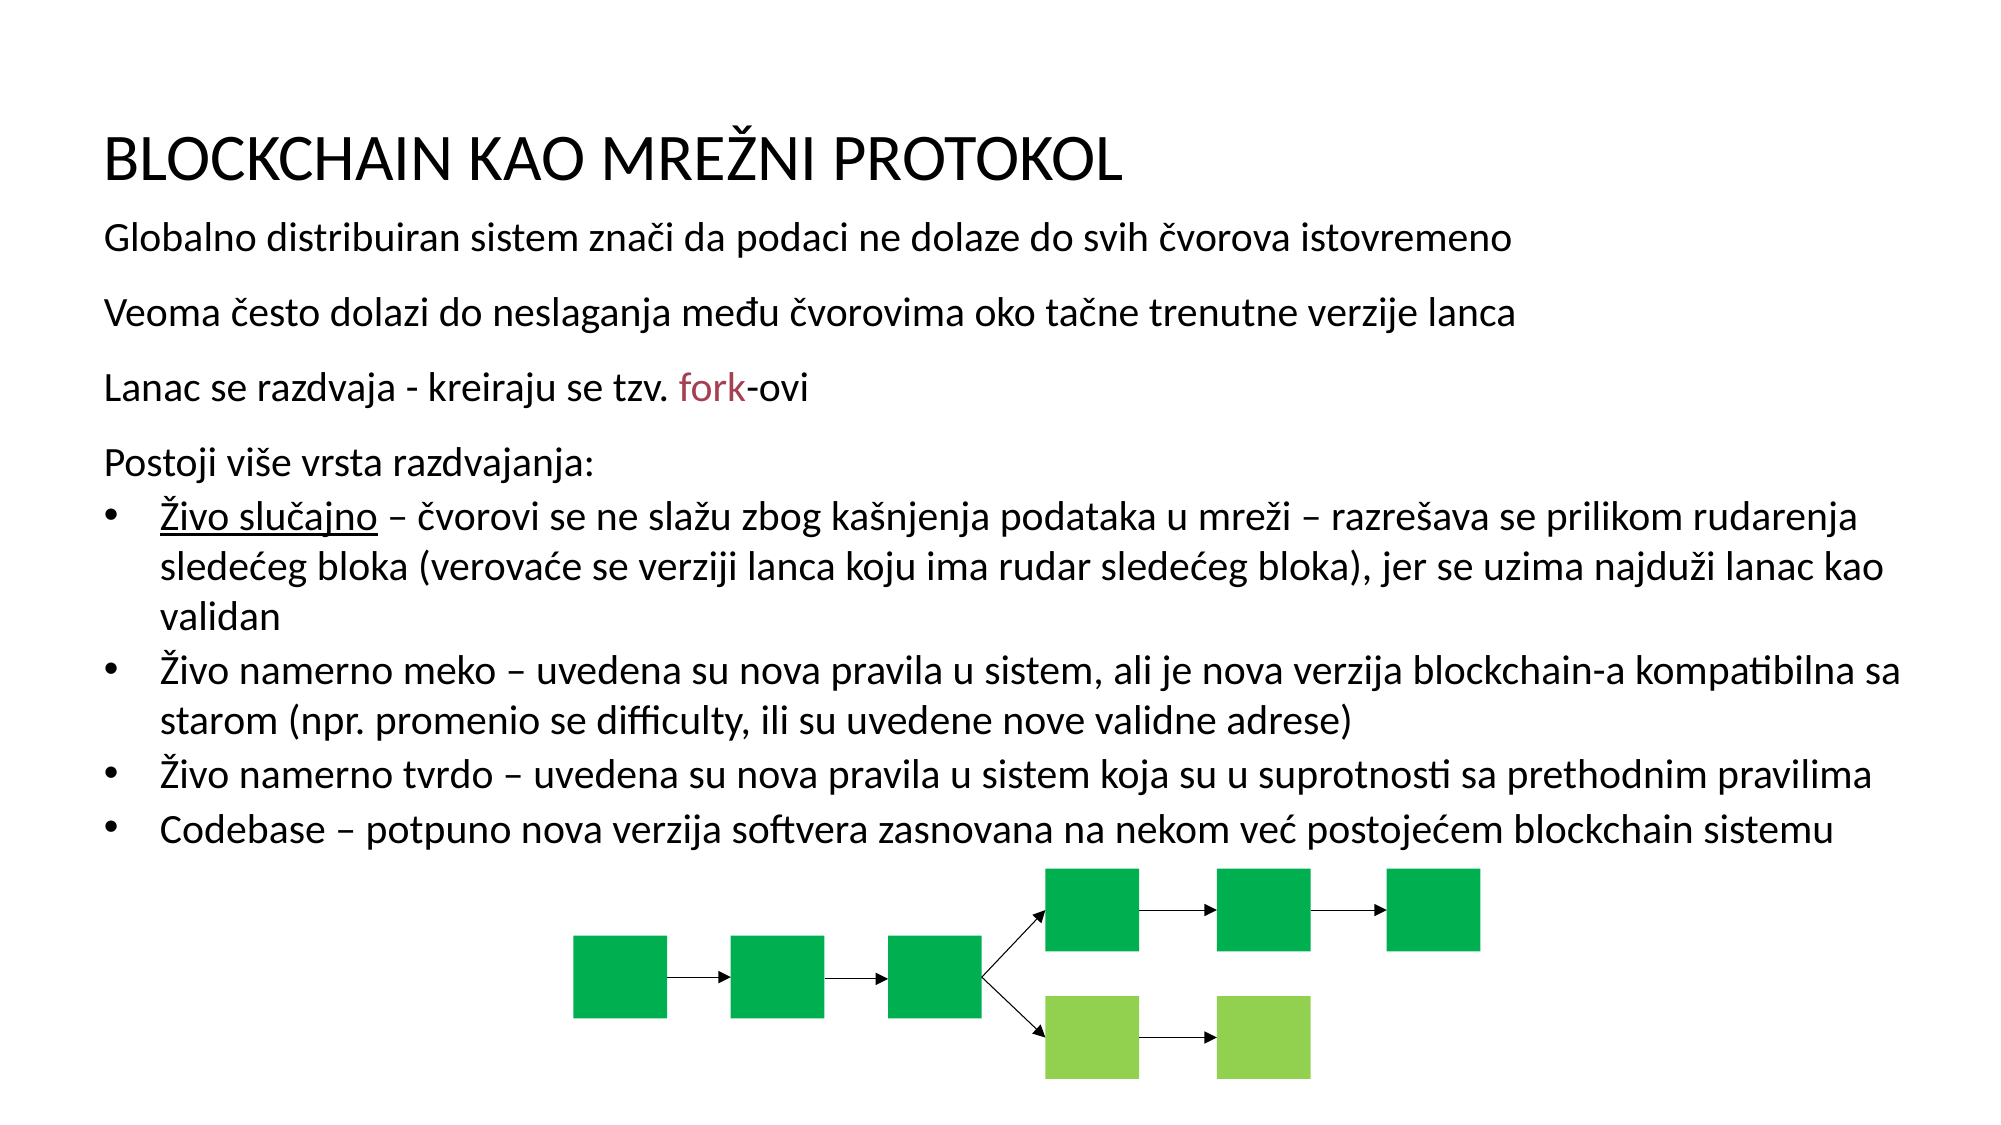

BLOCKCHAIN KAO MREŽNI PROTOKOL
Globalno distribuiran sistem znači da podaci ne dolaze do svih čvorova istovremeno
Veoma često dolazi do neslaganja među čvorovima oko tačne trenutne verzije lanca
Lanac se razdvaja - kreiraju se tzv. fork-ovi
Postoji više vrsta razdvajanja:
Živo slučajno – čvorovi se ne slažu zbog kašnjenja podataka u mreži – razrešava se prilikom rudarenja sledećeg bloka (verovaće se verziji lanca koju ima rudar sledećeg bloka), jer se uzima najduži lanac kao validan
Živo namerno meko – uvedena su nova pravila u sistem, ali je nova verzija blockchain-a kompatibilna sa starom (npr. promenio se difficulty, ili su uvedene nove validne adrese)
Živo namerno tvrdo – uvedena su nova pravila u sistem koja su u suprotnosti sa prethodnim pravilima
Codebase – potpuno nova verzija softvera zasnovana na nekom već postojećem blockchain sistemu